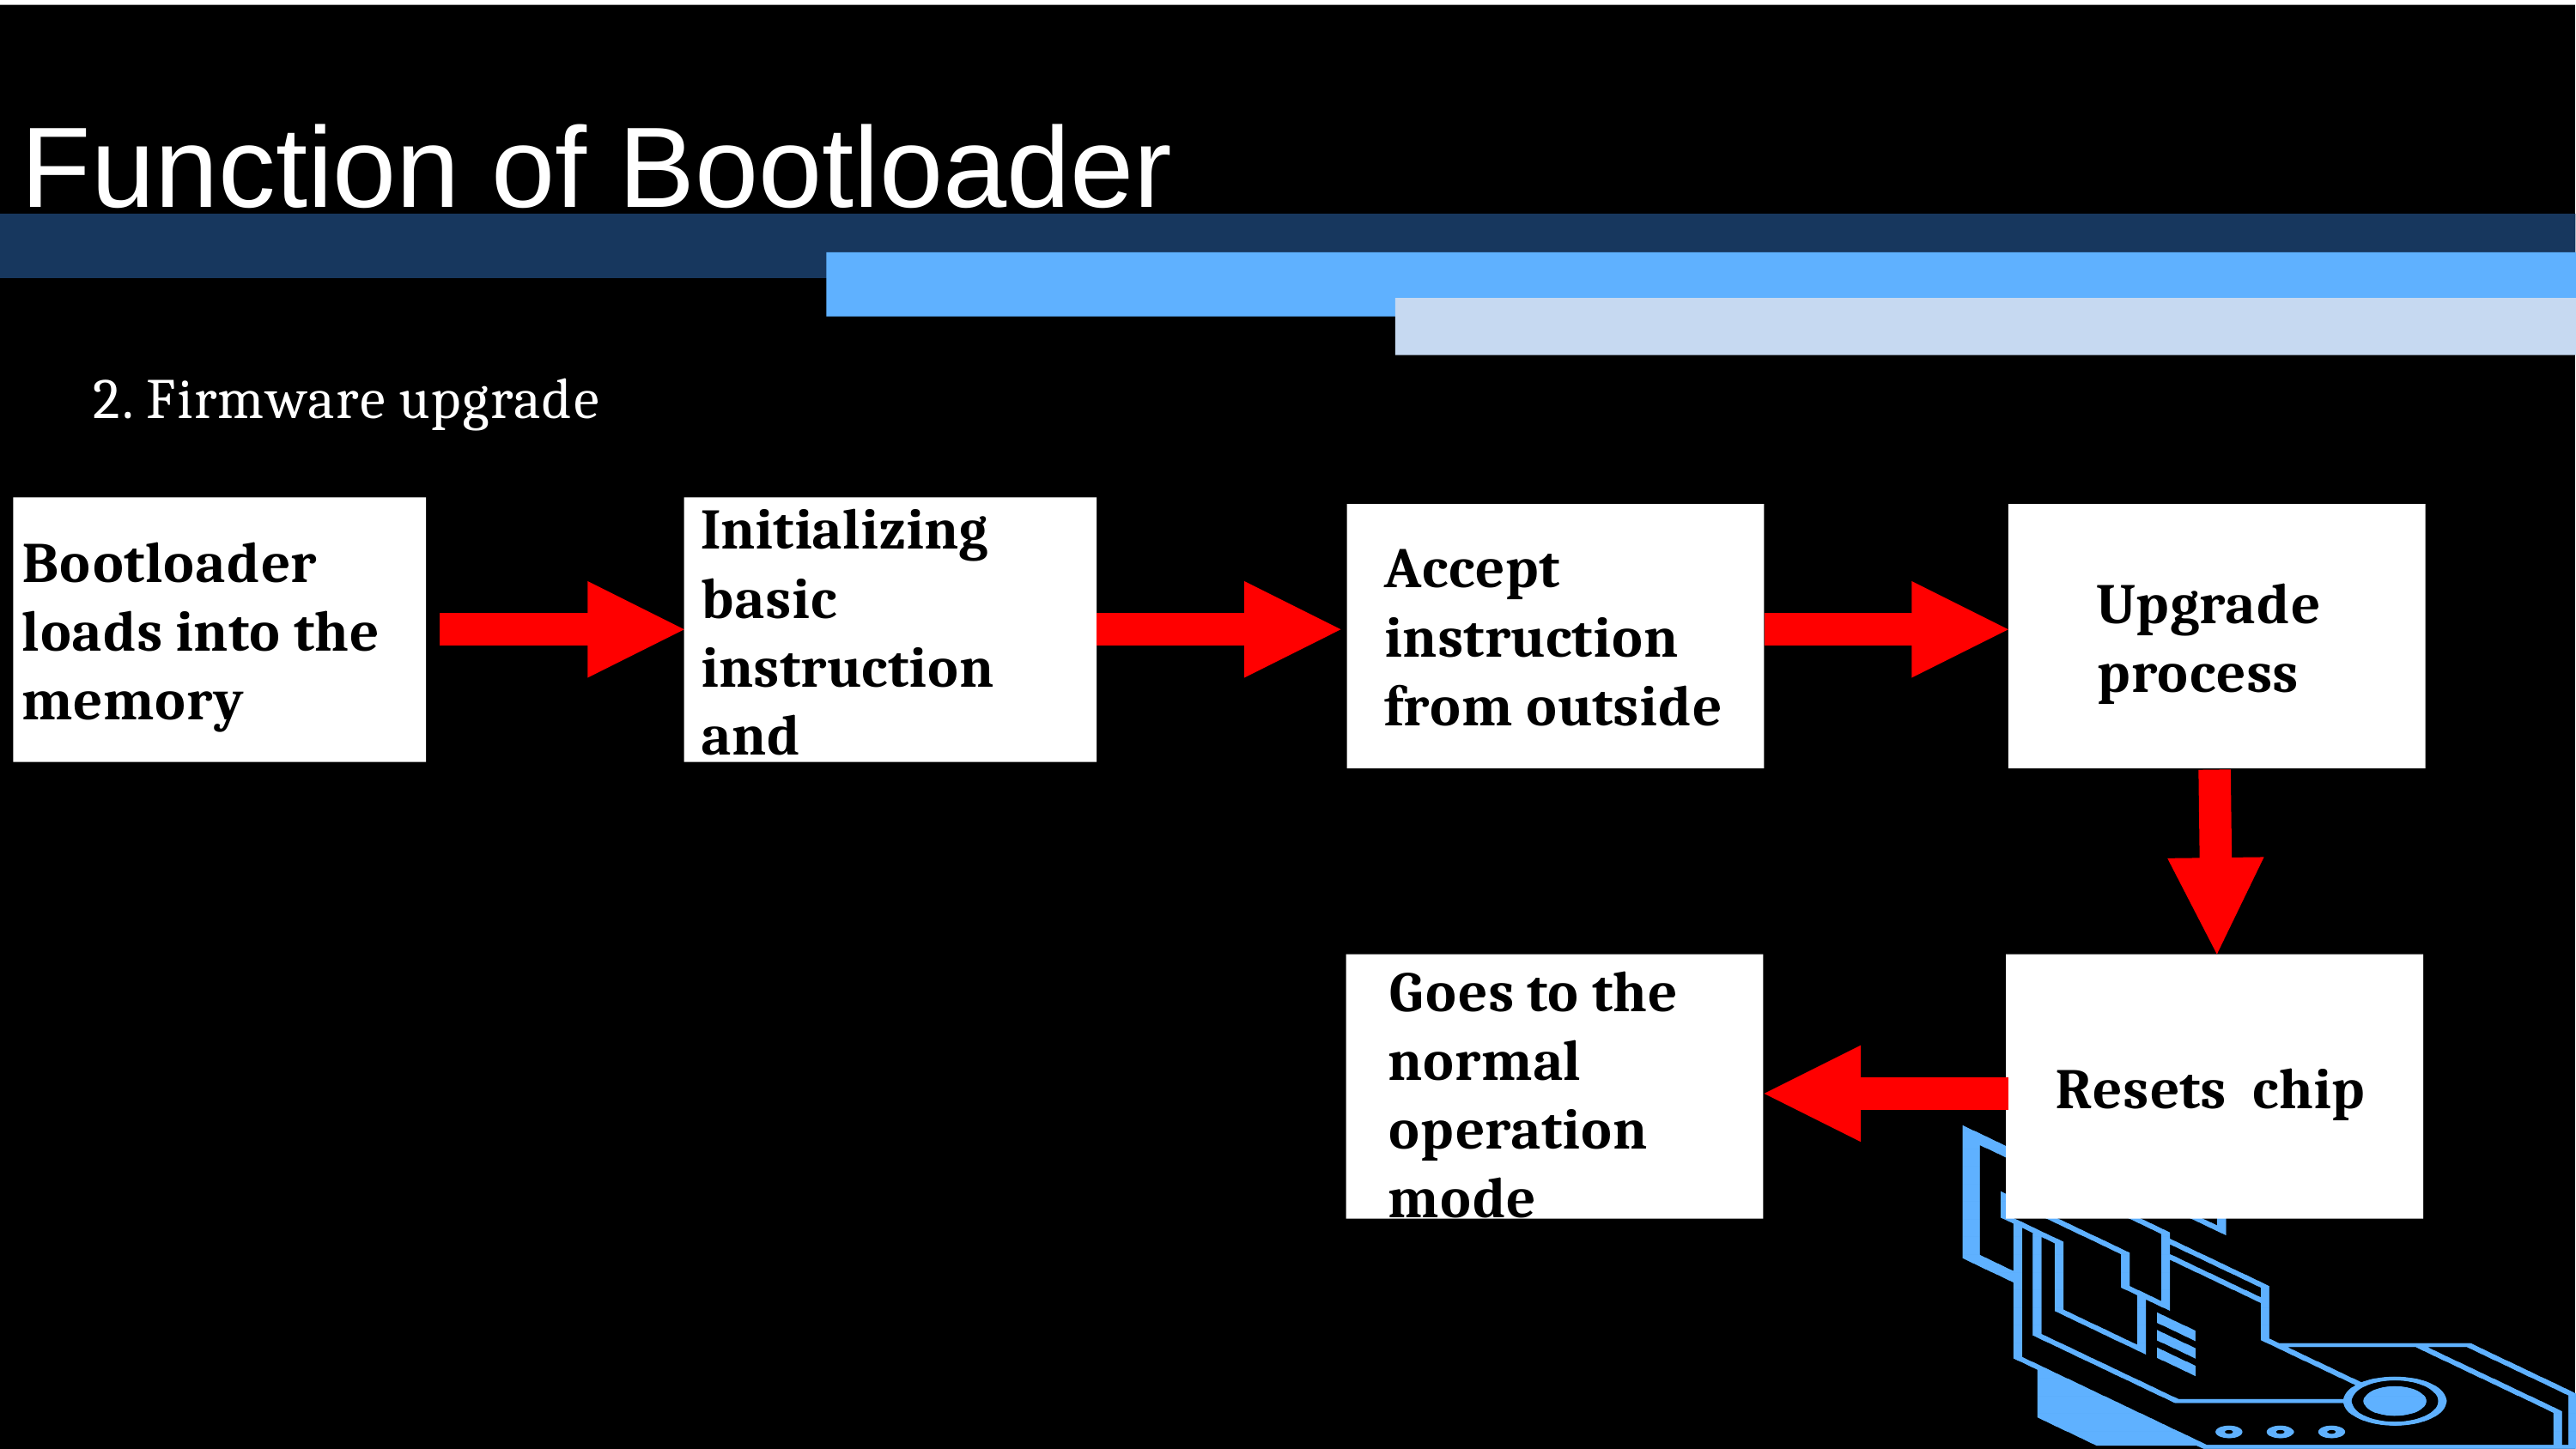

Function of Bootloader

2. Firmware upgrade
Initializing basic instruction and peripherals

Bootloader loads into the memory
Accept instruction from outside
Upgrade process

Goes to the normal operation mode

Resets  chip